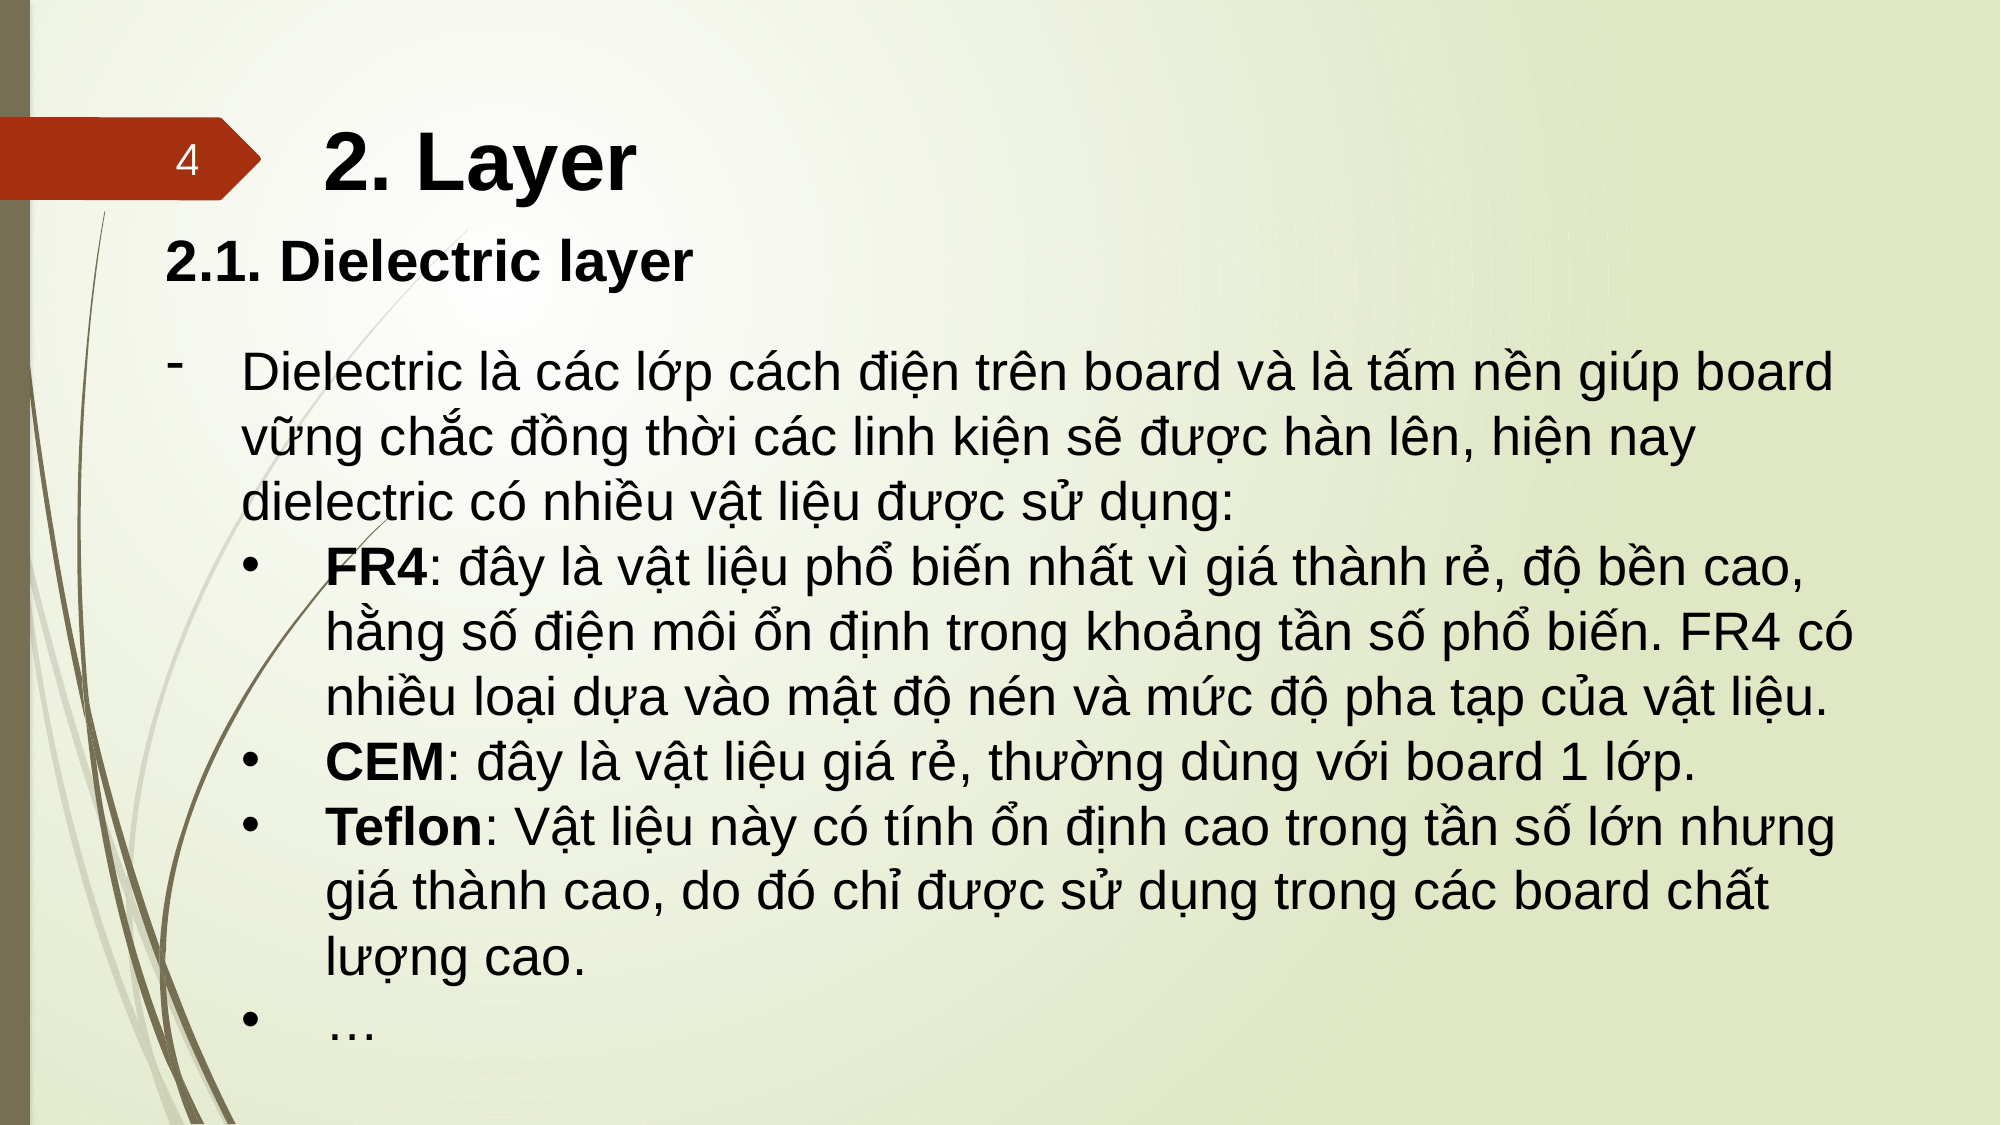

2. Layer
4
2.1. Dielectric layer
Dielectric là các lớp cách điện trên board và là tấm nền giúp board vững chắc đồng thời các linh kiện sẽ được hàn lên, hiện nay dielectric có nhiều vật liệu được sử dụng:
FR4: đây là vật liệu phổ biến nhất vì giá thành rẻ, độ bền cao, hằng số điện môi ổn định trong khoảng tần số phổ biến. FR4 có nhiều loại dựa vào mật độ nén và mức độ pha tạp của vật liệu.
CEM: đây là vật liệu giá rẻ, thường dùng với board 1 lớp.
Teflon: Vật liệu này có tính ổn định cao trong tần số lớn nhưng giá thành cao, do đó chỉ được sử dụng trong các board chất lượng cao.
…